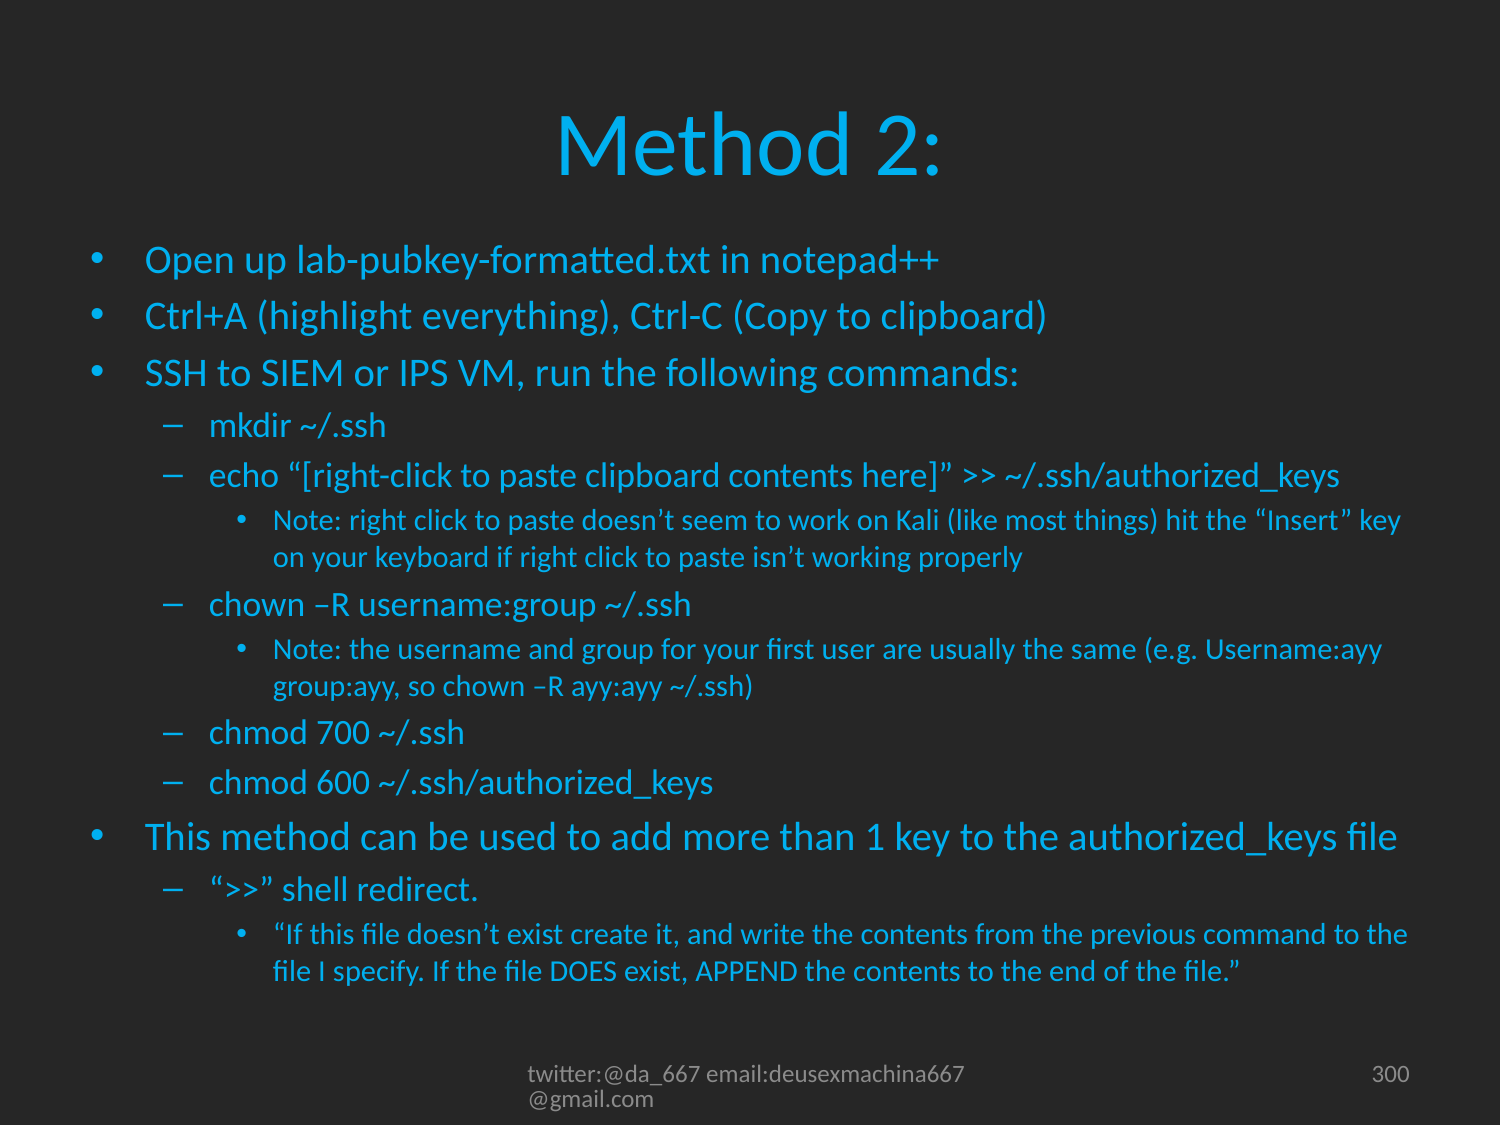

# Method 2:
Open up lab-pubkey-formatted.txt in notepad++
Ctrl+A (highlight everything), Ctrl-C (Copy to clipboard)
SSH to SIEM or IPS VM, run the following commands:
mkdir ~/.ssh
echo “[right-click to paste clipboard contents here]” >> ~/.ssh/authorized_keys
Note: right click to paste doesn’t seem to work on Kali (like most things) hit the “Insert” key on your keyboard if right click to paste isn’t working properly
chown –R username:group ~/.ssh
Note: the username and group for your first user are usually the same (e.g. Username:ayy group:ayy, so chown –R ayy:ayy ~/.ssh)
chmod 700 ~/.ssh
chmod 600 ~/.ssh/authorized_keys
This method can be used to add more than 1 key to the authorized_keys file
“>>” shell redirect.
“If this file doesn’t exist create it, and write the contents from the previous command to the file I specify. If the file DOES exist, APPEND the contents to the end of the file.”

twitter:@da_667 email:deusexmachina667@gmail.com
300